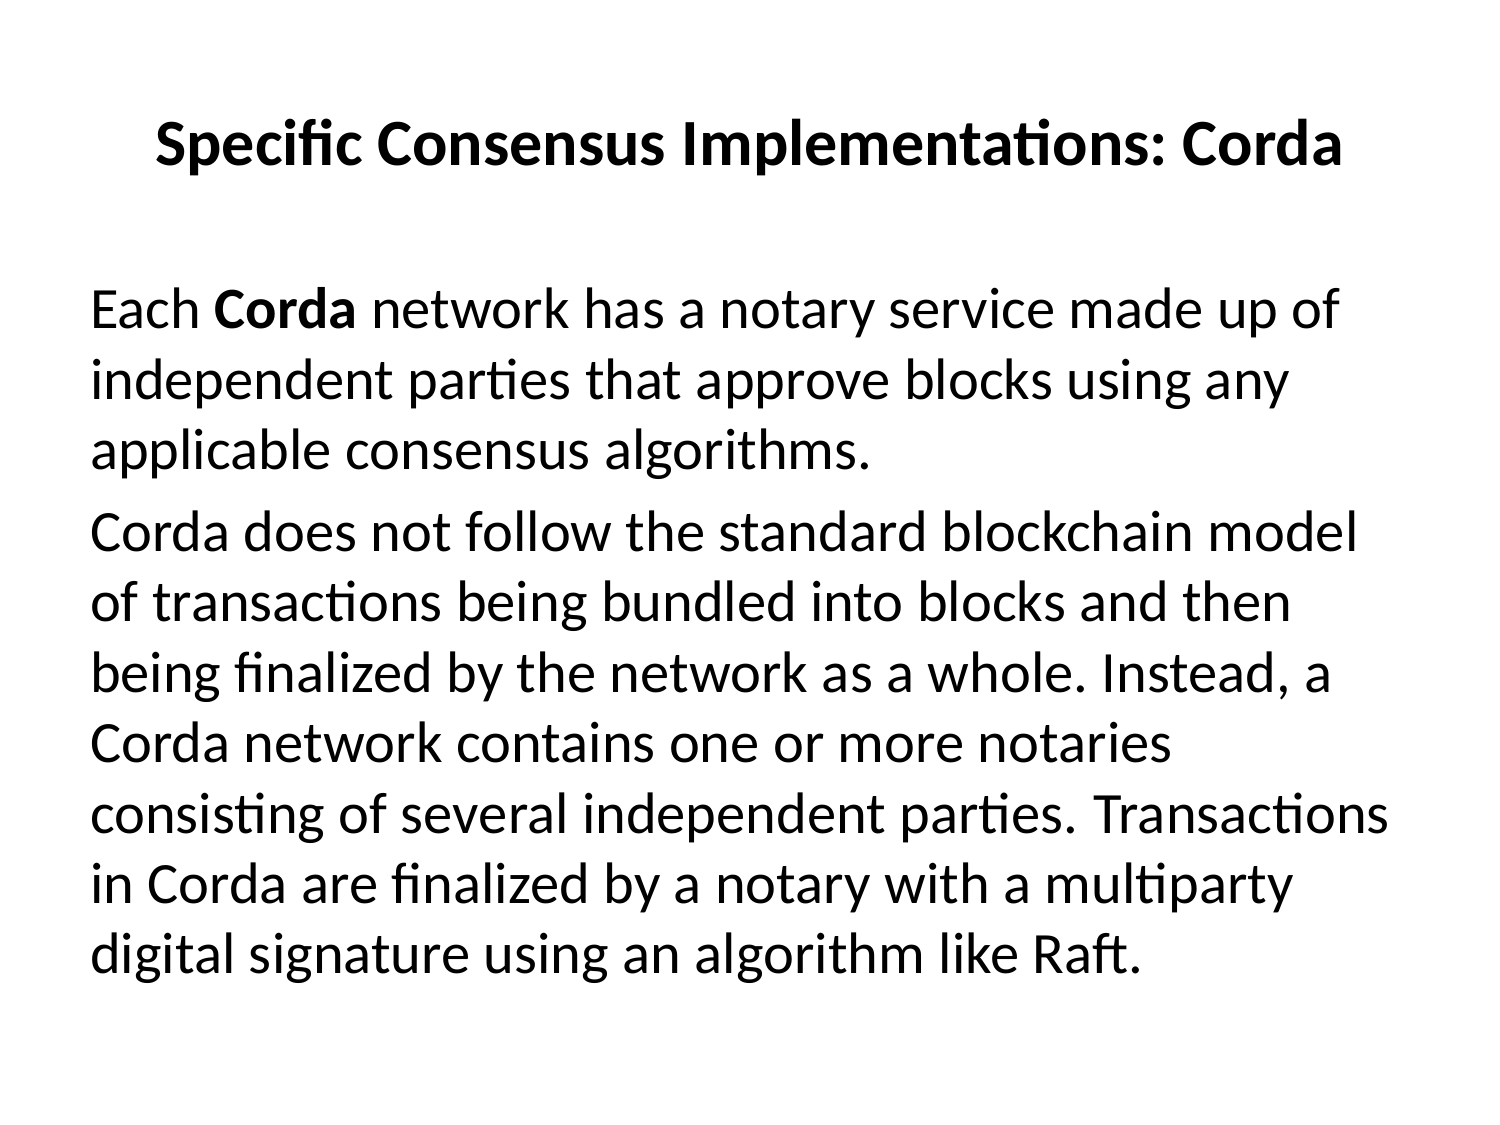

# Specific Consensus Implementations: Corda
Each Corda network has a notary service made up of independent parties that approve blocks using any applicable consensus algorithms.
Corda does not follow the standard blockchain model of transactions being bundled into blocks and then being finalized by the network as a whole. Instead, a Corda network contains one or more notaries consisting of several independent parties. Transactions in Corda are finalized by a notary with a multiparty digital signature using an algorithm like Raft.